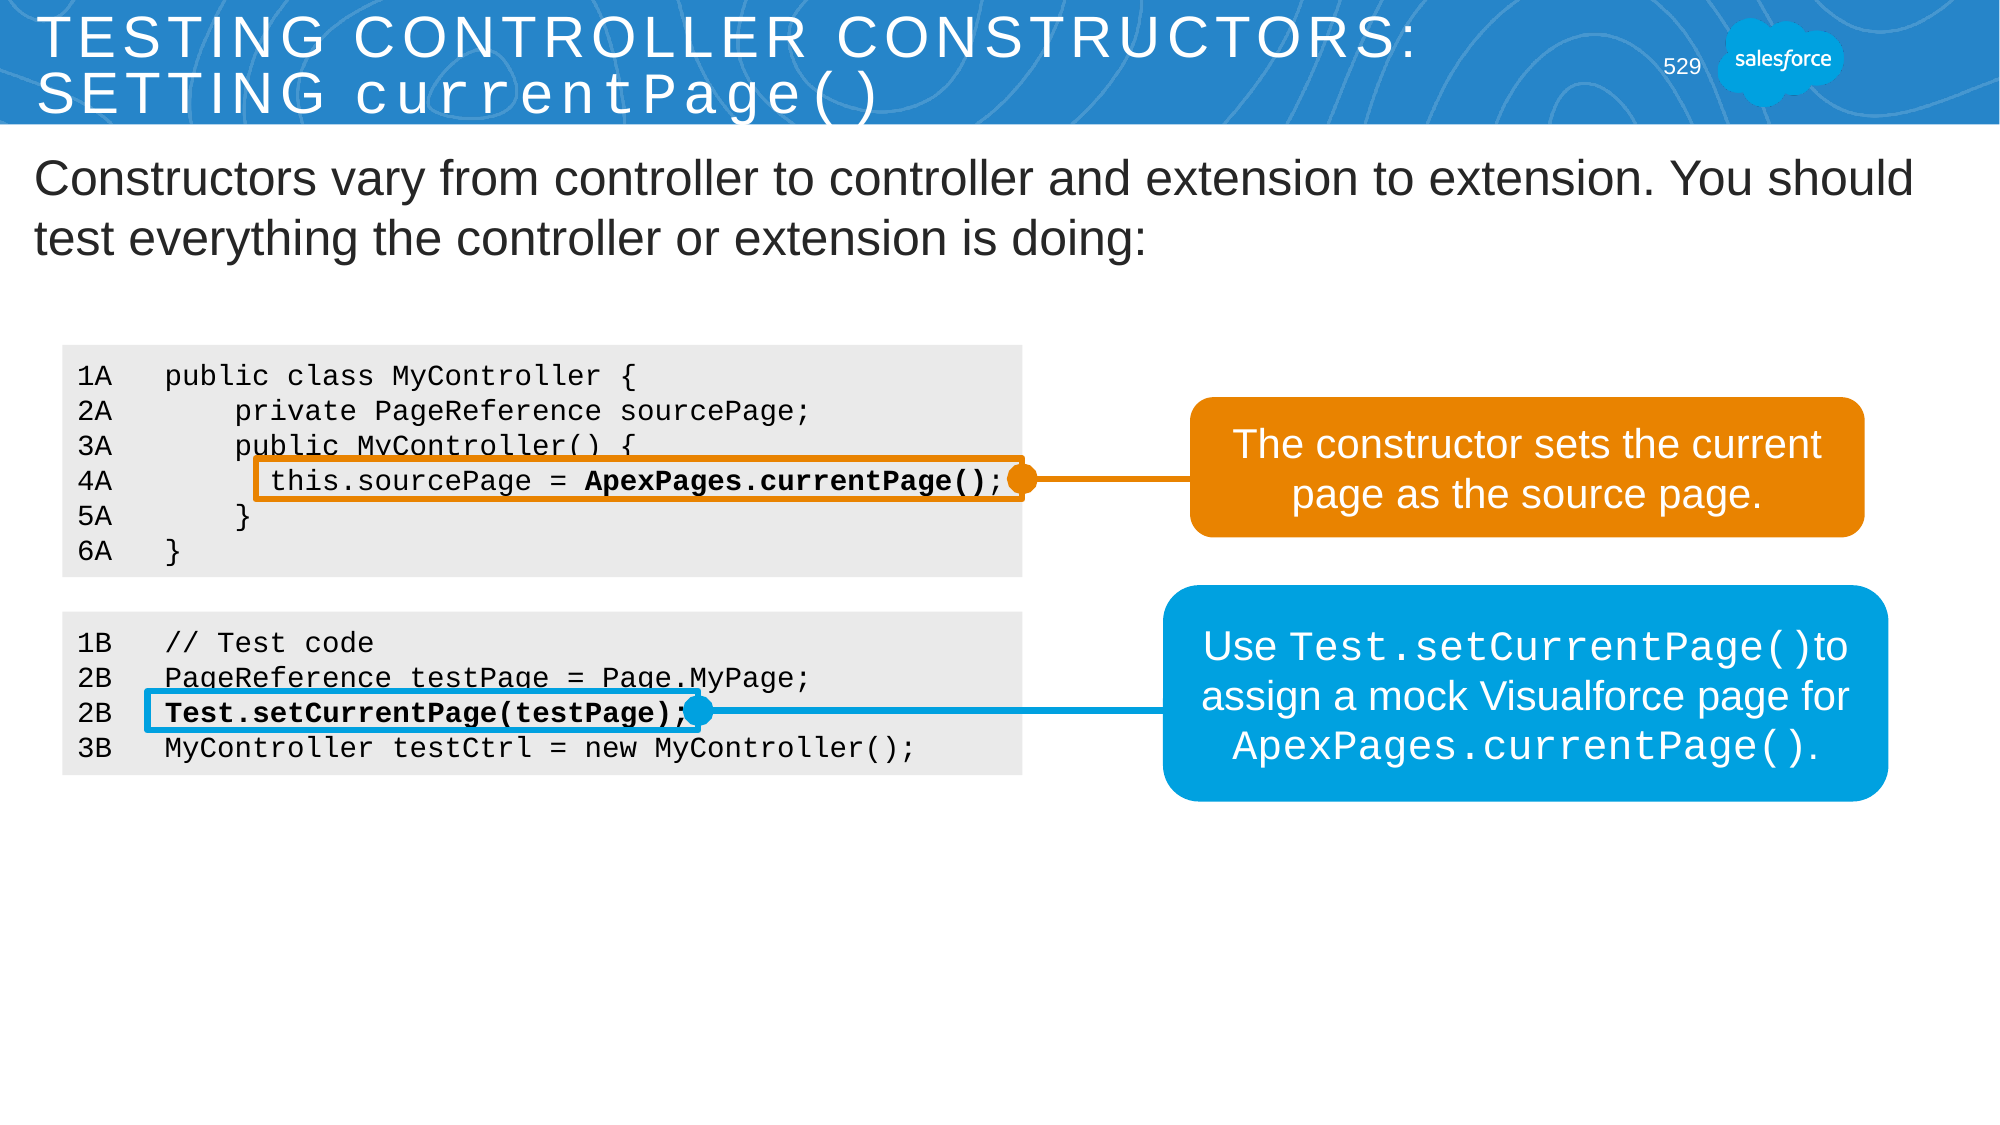

# Testing Controller Constructors: Setting currentPage()
529
Constructors vary from controller to controller and extension to extension. You should test everything the controller or extension is doing:
1A   public class MyController {
2A       private PageReference sourcePage;
3A       public MyController() {
4A         this.sourcePage = ApexPages.currentPage();
5A       }
6A   }
The constructor sets the current page as the source page.

Use Test.setCurrentPage()to assign a mock Visualforce page for ApexPages.currentPage().
1B   // Test code
2B   PageReference testPage = Page.MyPage;
2B   Test.setCurrentPage(testPage);
3B   MyController testCtrl = new MyController();